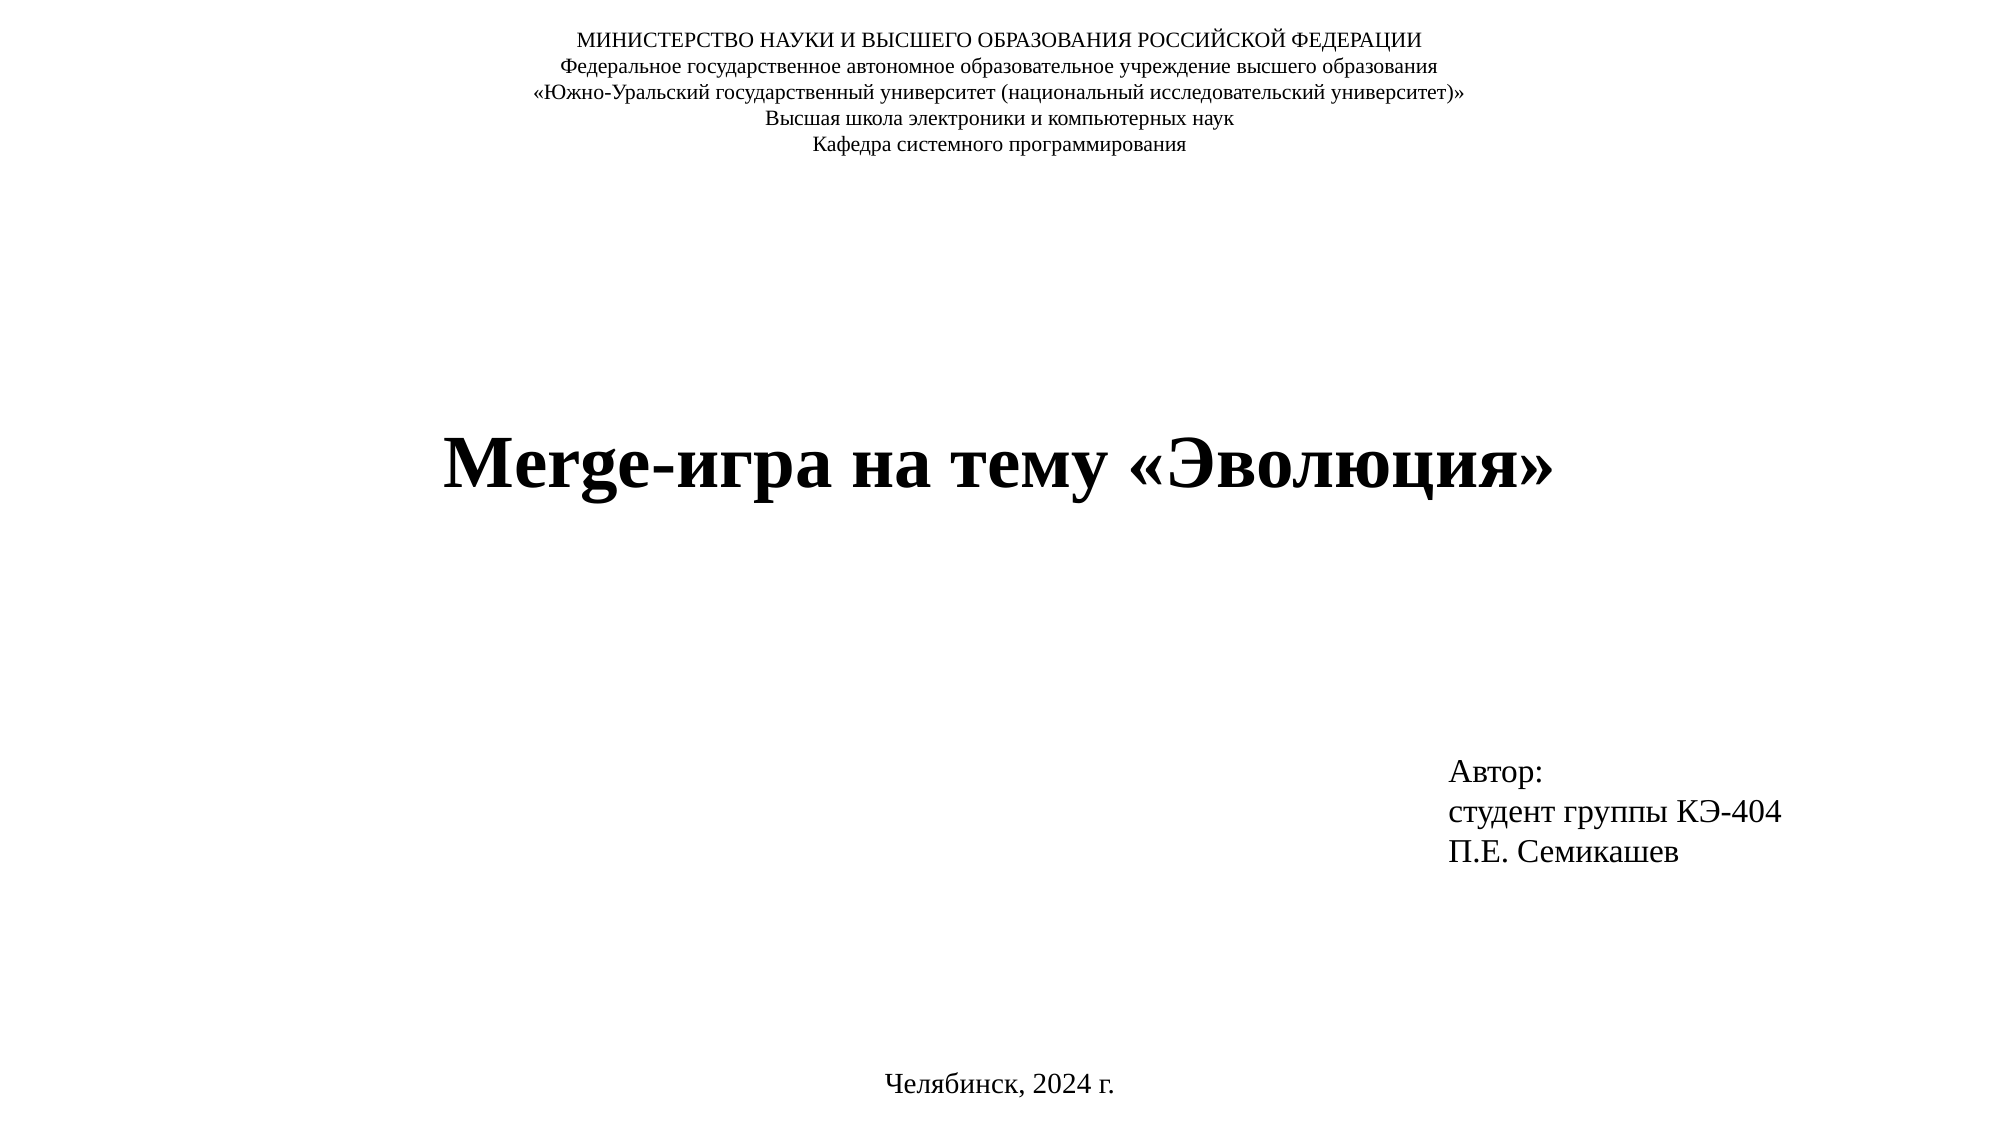

МИНИСТЕРСТВО НАУКИ И ВЫСШЕГО ОБРАЗОВАНИЯ РОССИЙСКОЙ ФЕДЕРАЦИИ
Федеральное государственное автономное образовательное учреждение высшего образования
«Южно-Уральский государственный университет (национальный исследовательский университет)»
Высшая школа электроники и компьютерных наук
Кафедра системного программирования
# Merge-игра на тему «Эволюция»
Автор:
студент группы КЭ-404
П.Е. Семикашев
Челябинск, 2024 г.